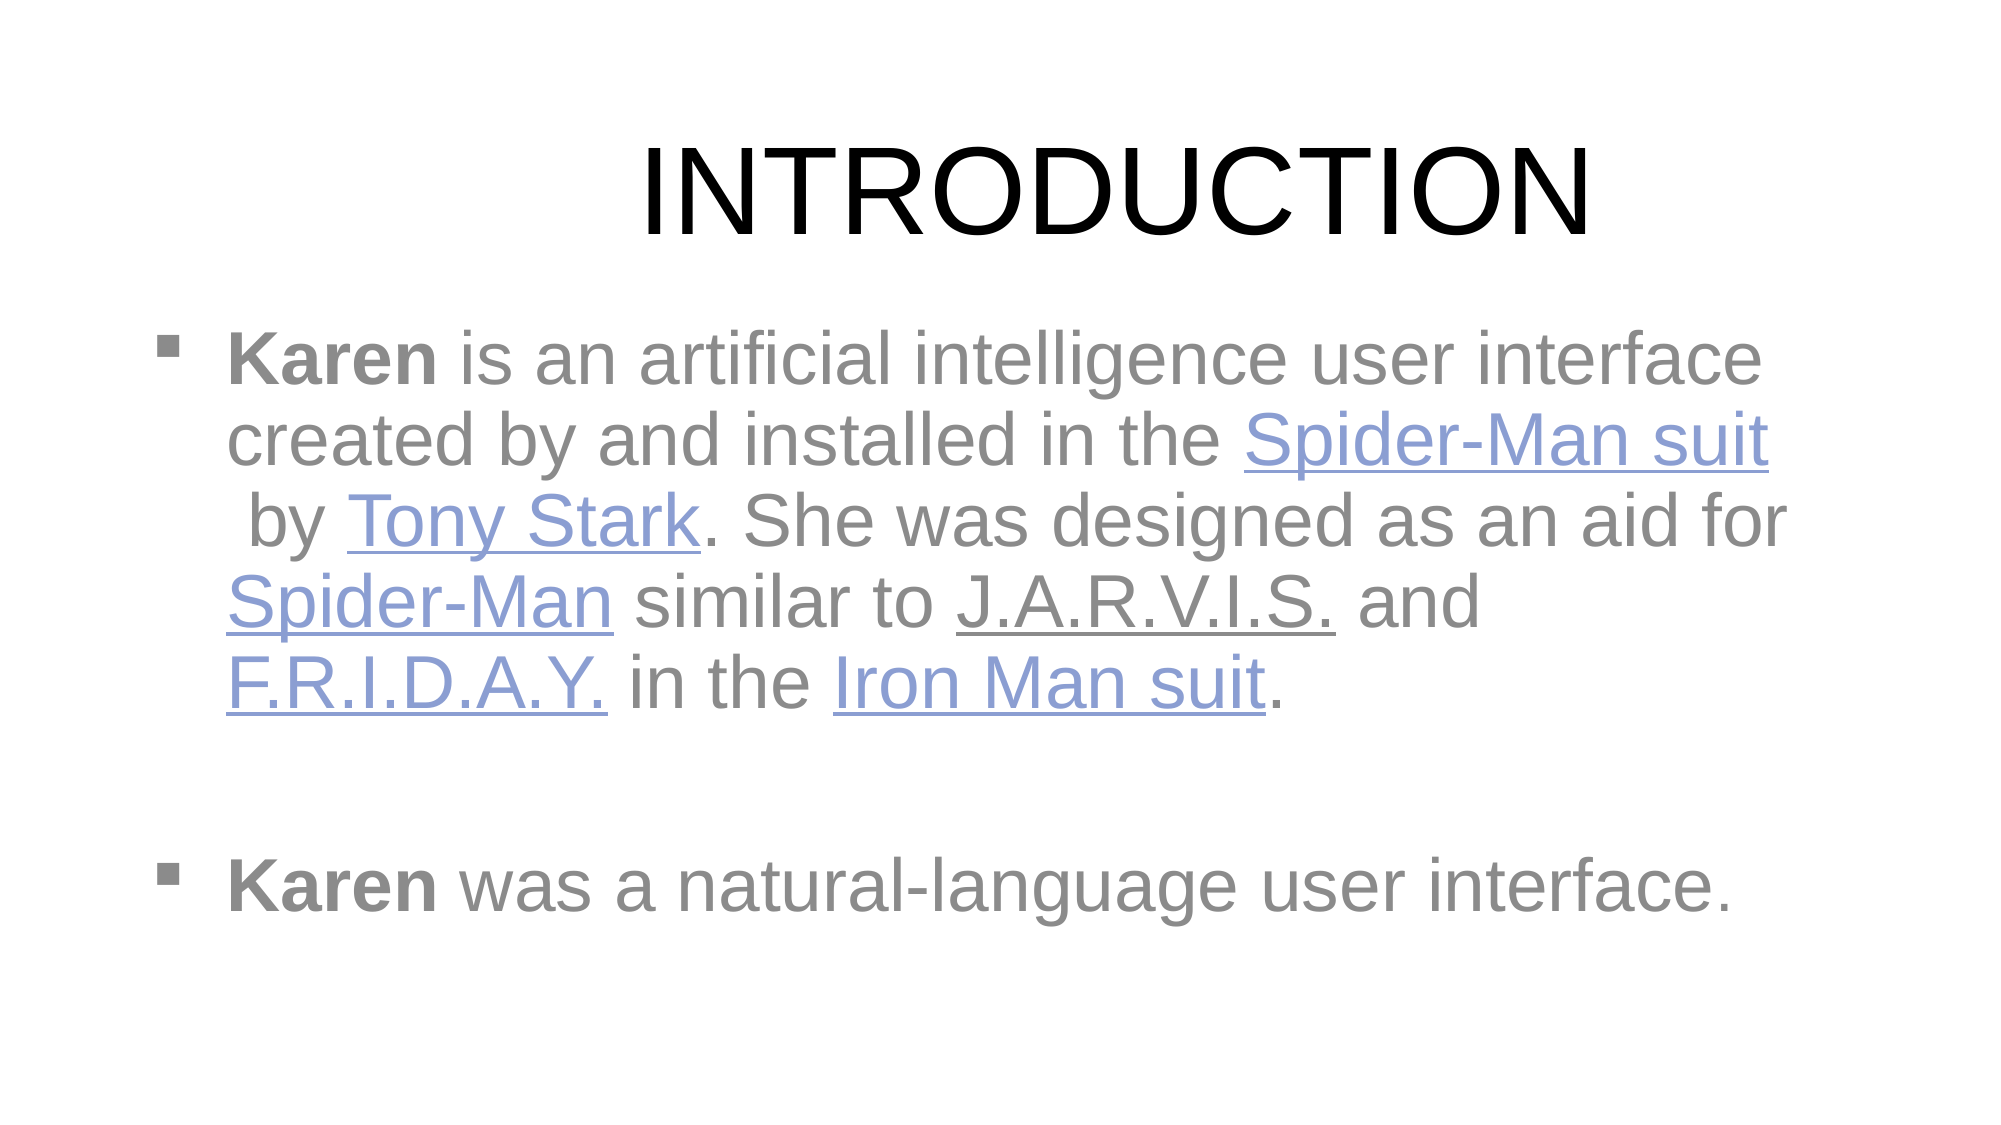

# INTRODUCTION
Karen is an artificial intelligence user interface created by and installed in the Spider-Man suit by Tony Stark. She was designed as an aid for Spider-Man similar to J.A.R.V.I.S. and F.R.I.D.A.Y. in the Iron Man suit.

Karen was a natural-language user interface.